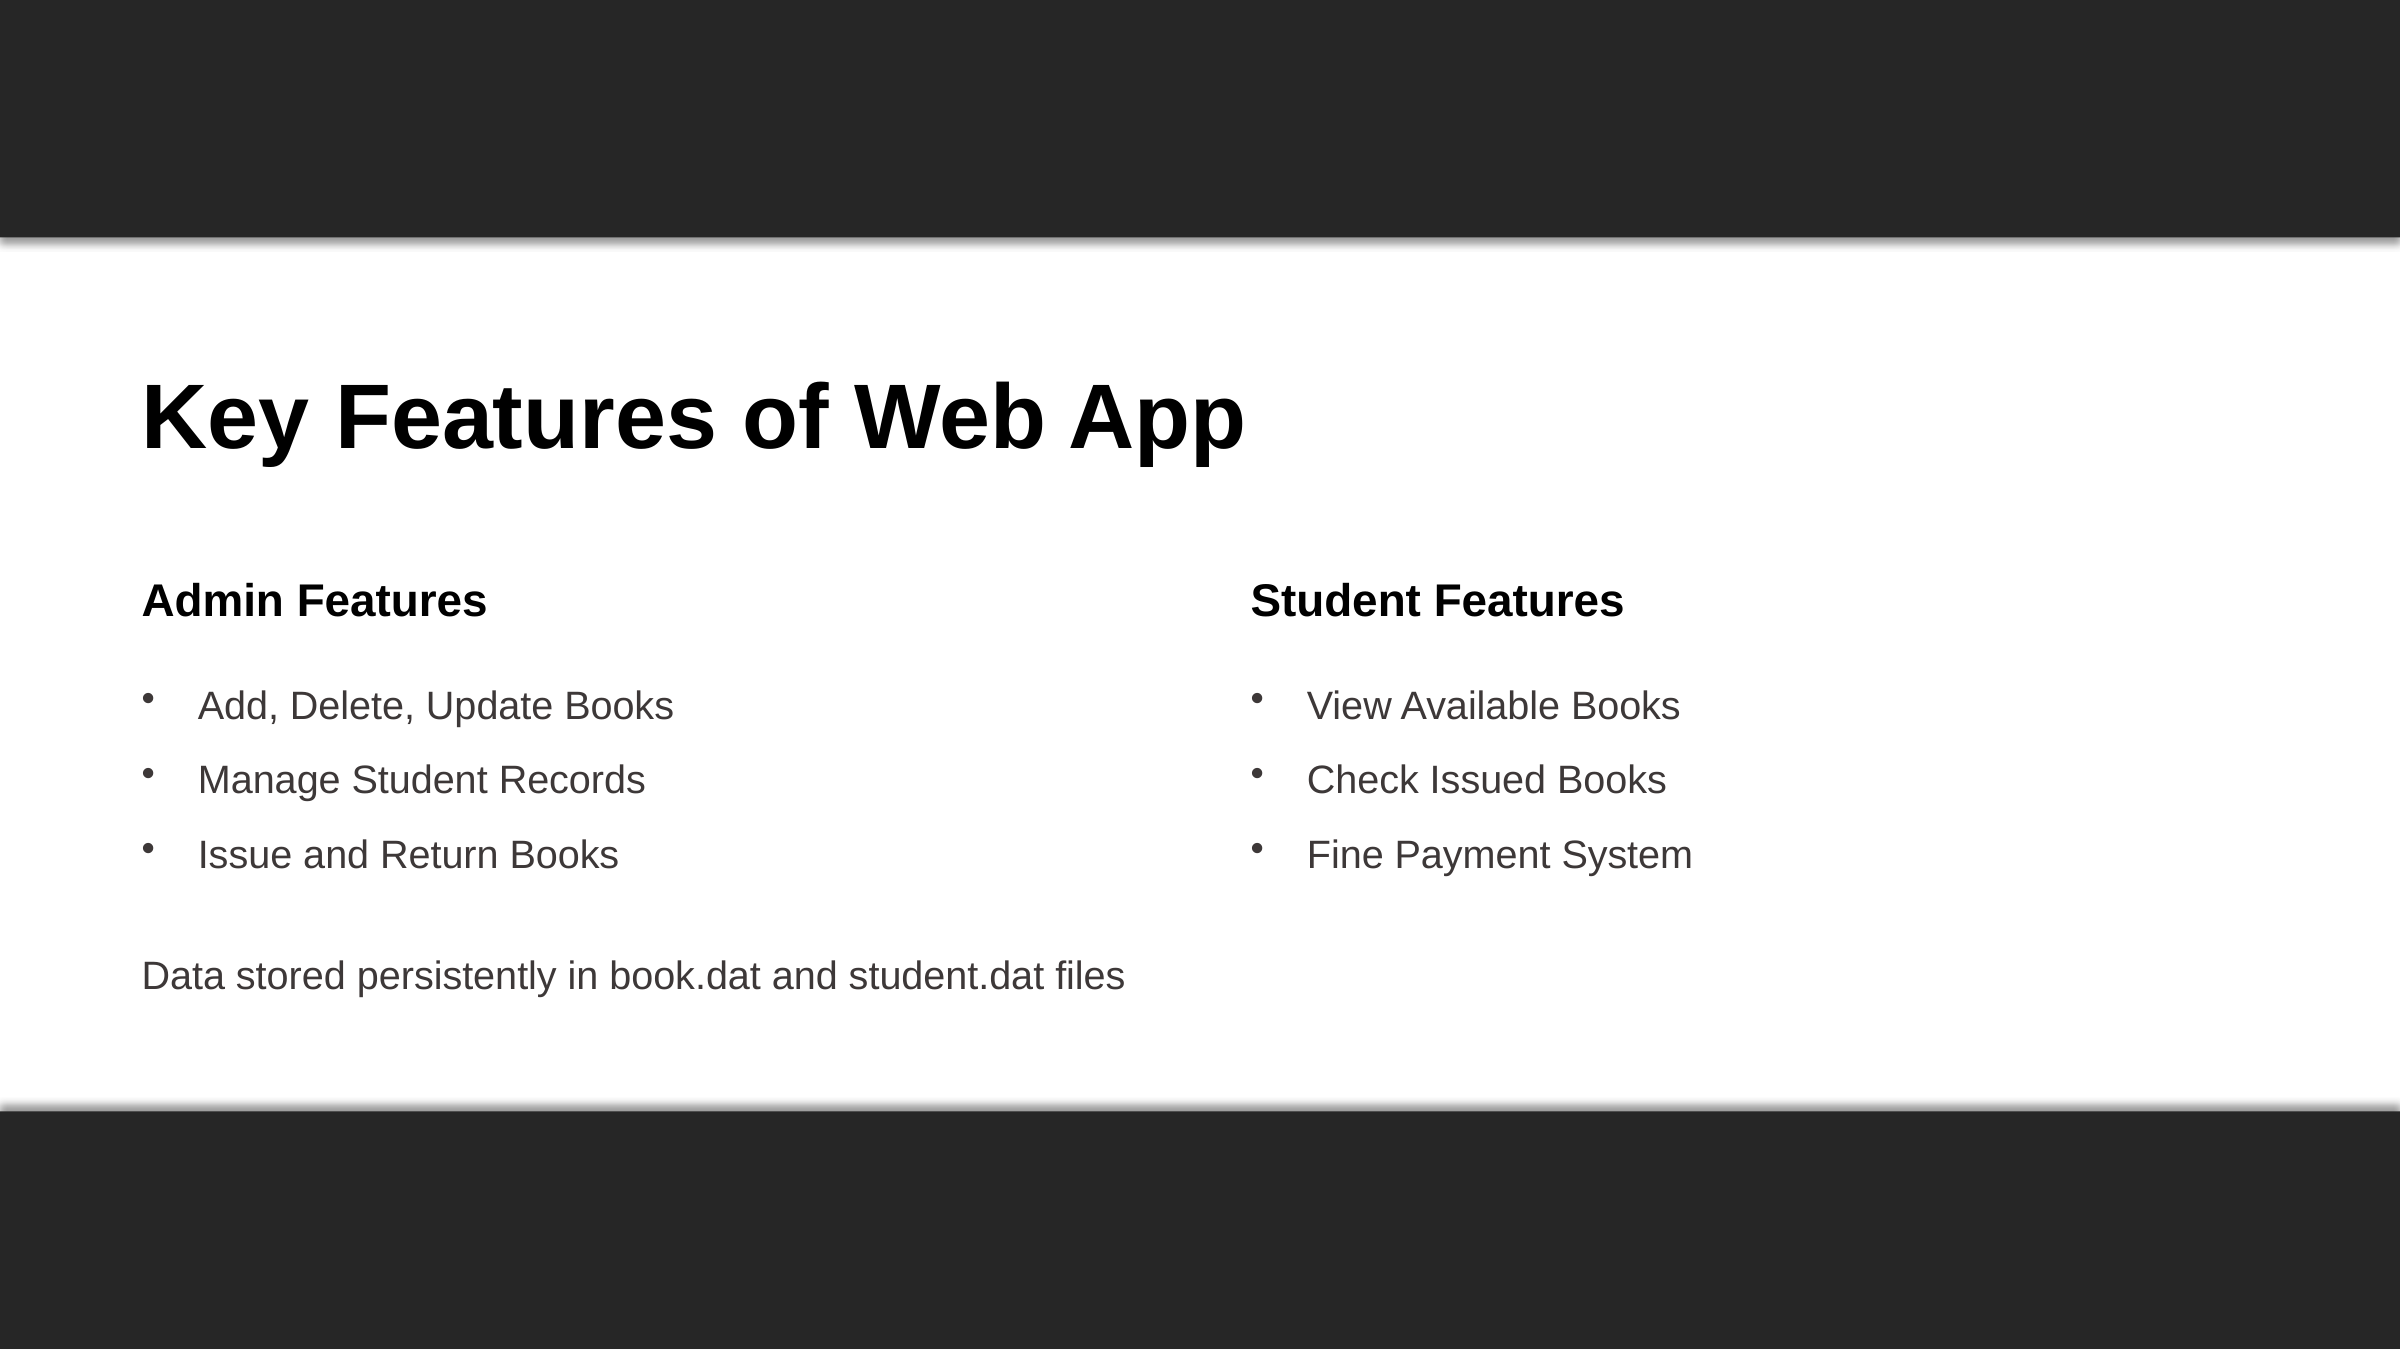

Key Features of Web App
Admin Features
Student Features
Add, Delete, Update Books
View Available Books
Manage Student Records
Check Issued Books
Issue and Return Books
Fine Payment System
Data stored persistently in book.dat and student.dat files